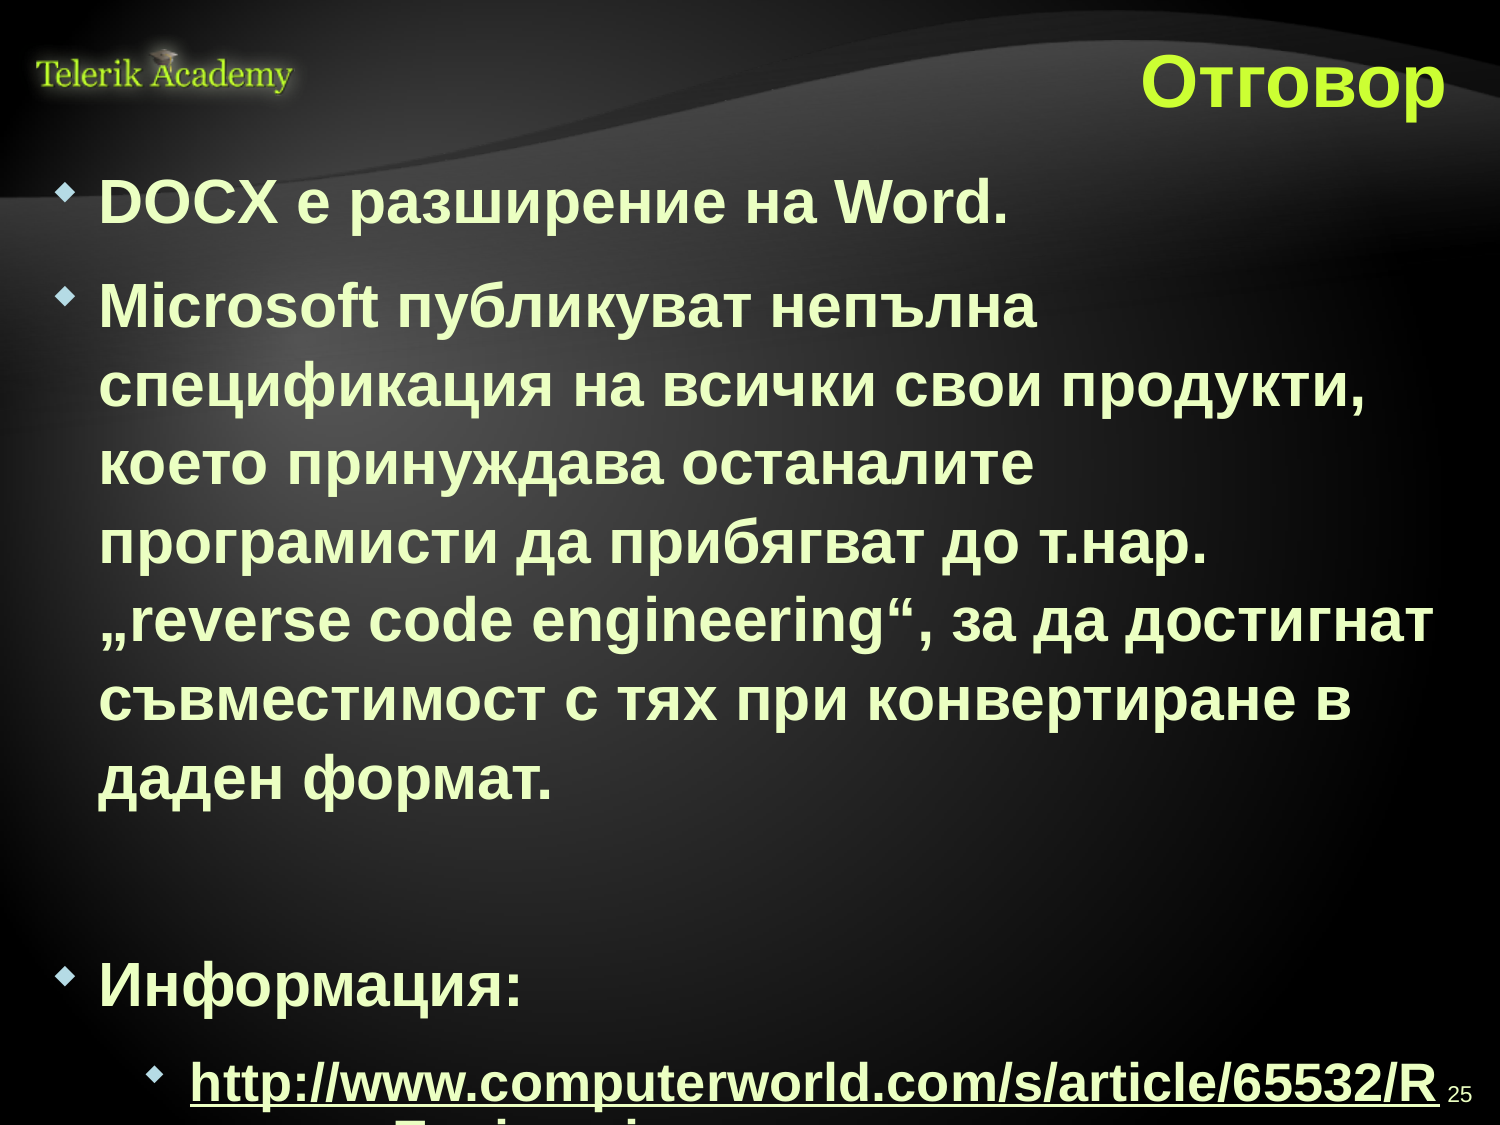

# Отговор
DOCX e разширение на Word.
Microsoft публикуват непълна спецификация на всички свои продукти, което принуждава останалите програмисти да прибягват до т.нар. „reverse code engineering“, за да достигнат съвместимост с тях при конвертиране в даден формат.

Информация:
http://www.computerworld.com/s/article/65532/Reverse_Engineering

25